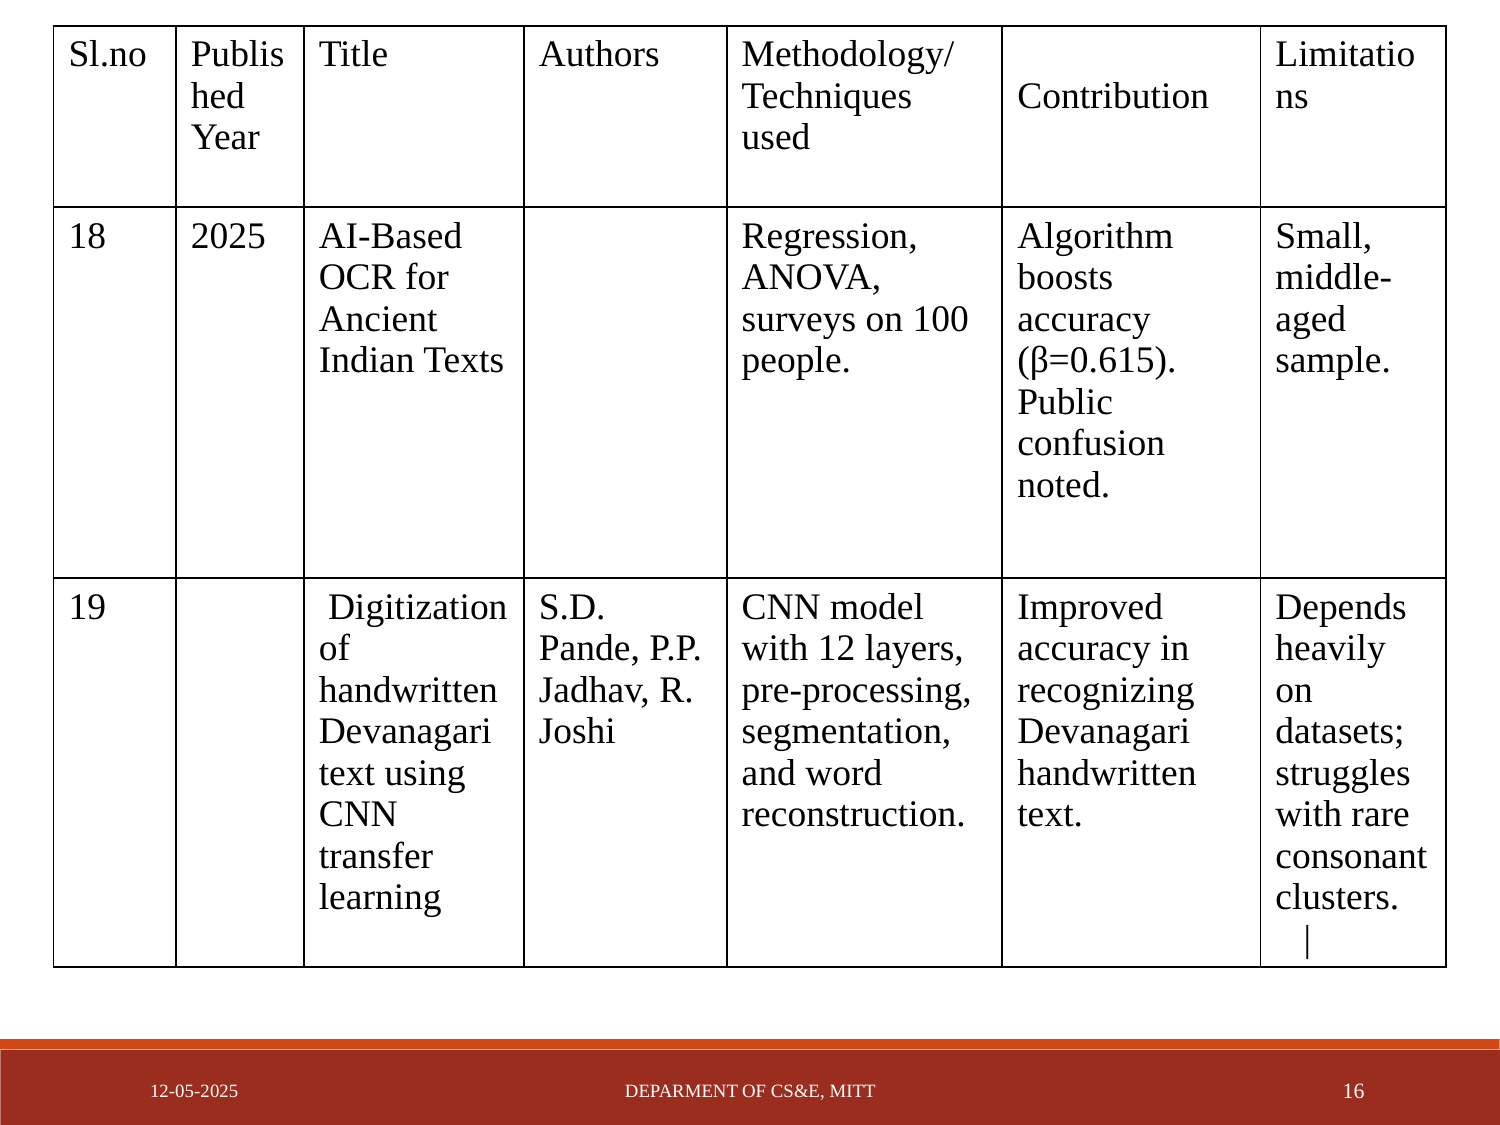

| Sl.no | Published Year | Title | Authors | Methodology/ Techniques used | Contribution | Limitations |
| --- | --- | --- | --- | --- | --- | --- |
| 18 | 2025 | AI-Based OCR for Ancient Indian Texts |  | Regression, ANOVA, surveys on 100 people. | Algorithm boosts accuracy (β=0.615). Public confusion noted. | Small, middle-aged sample. |
| 19 |  | Digitization of handwritten Devanagari text using CNN transfer learning | S.D. Pande, P.P. Jadhav, R. Joshi | CNN model with 12 layers, pre-processing, segmentation, and word reconstruction. | Improved accuracy in recognizing Devanagari handwritten text. | Depends heavily on datasets; struggles with rare consonant clusters. | |
12-05-2025
DEPARMENT OF CS&E, MITT
16